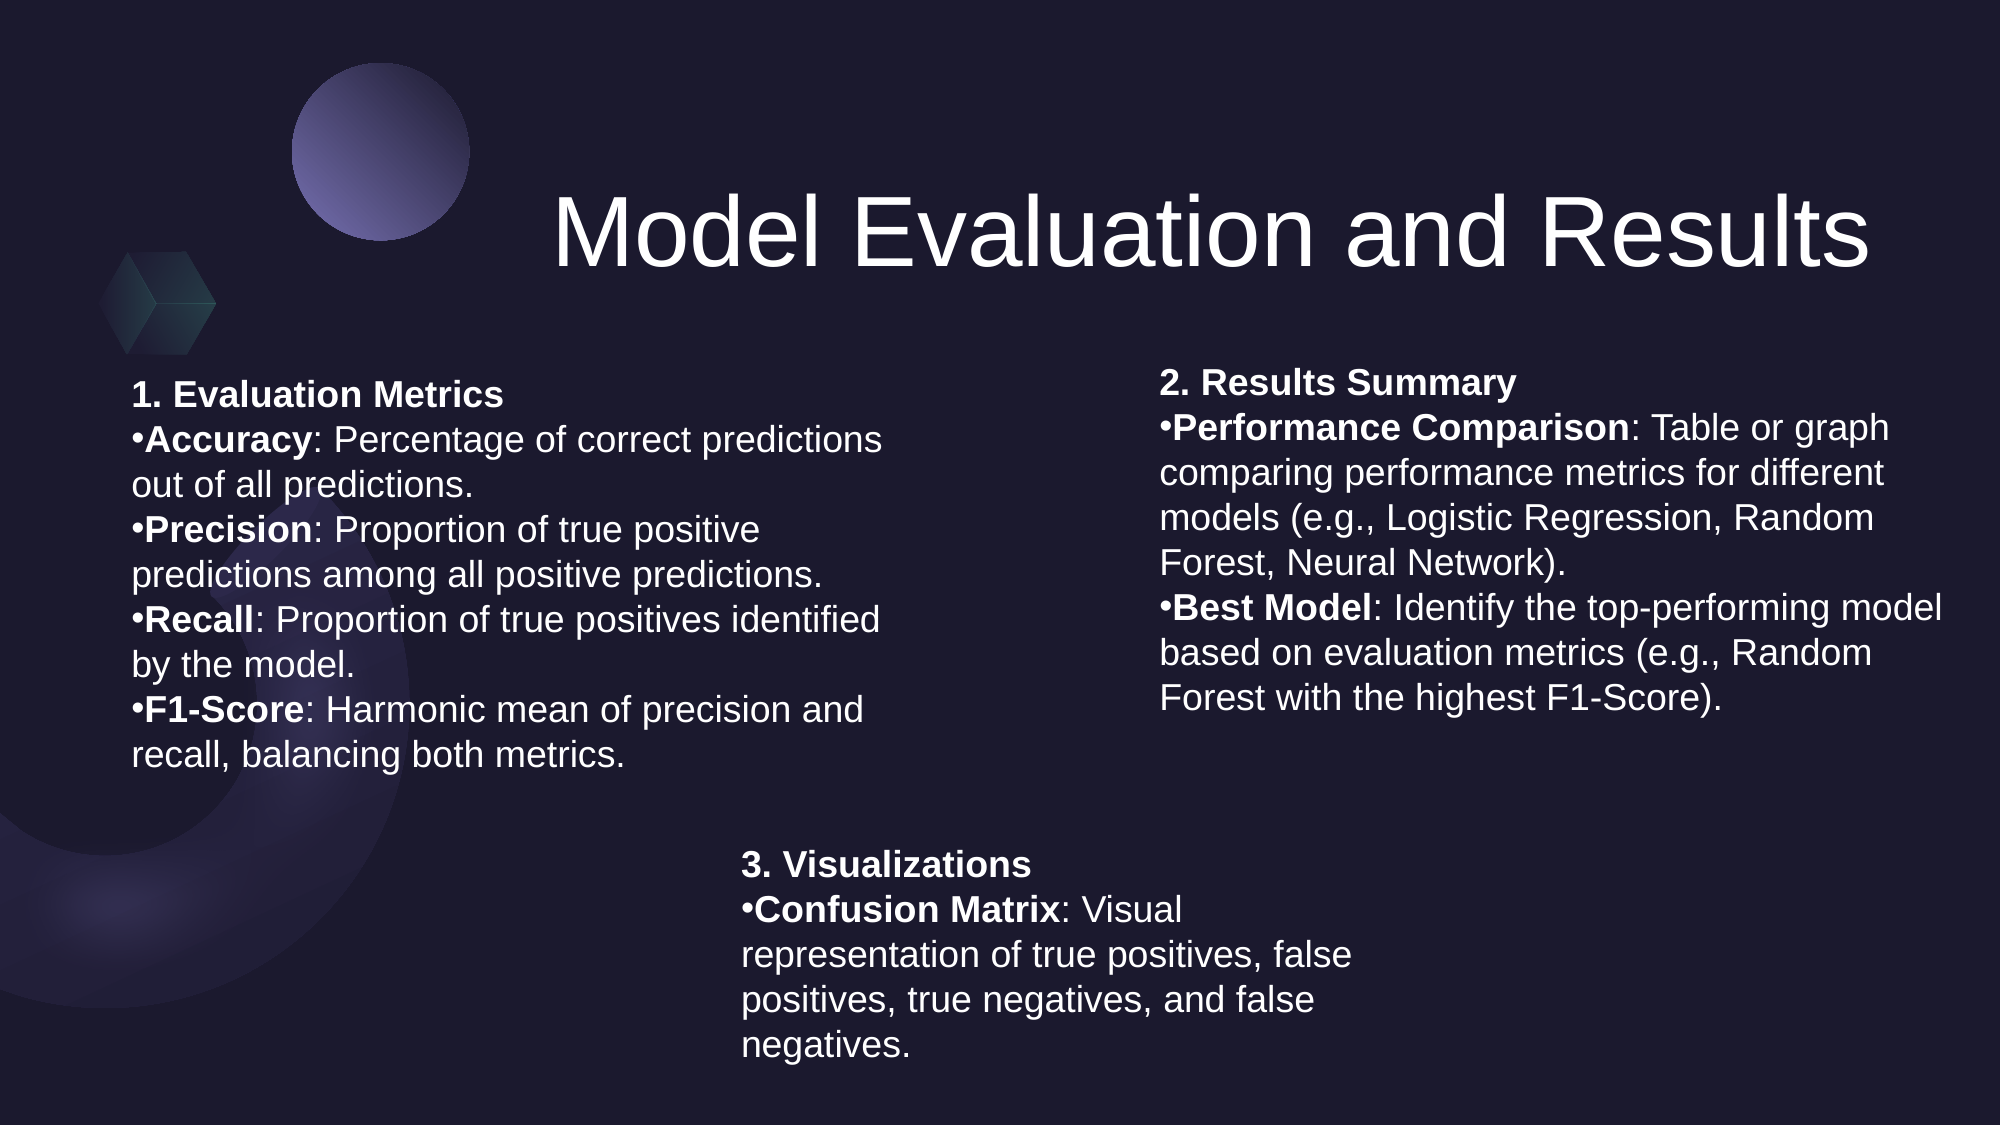

# Model Evaluation and Results
2. Results Summary
Performance Comparison: Table or graph comparing performance metrics for different models (e.g., Logistic Regression, Random Forest, Neural Network).
Best Model: Identify the top-performing model based on evaluation metrics (e.g., Random Forest with the highest F1-Score).

1. Evaluation Metrics
Accuracy: Percentage of correct predictions out of all predictions.
Precision: Proportion of true positive predictions among all positive predictions.
Recall: Proportion of true positives identified by the model.
F1-Score: Harmonic mean of precision and recall, balancing both metrics.

3. Visualizations
Confusion Matrix: Visual representation of true positives, false positives, true negatives, and false negatives.